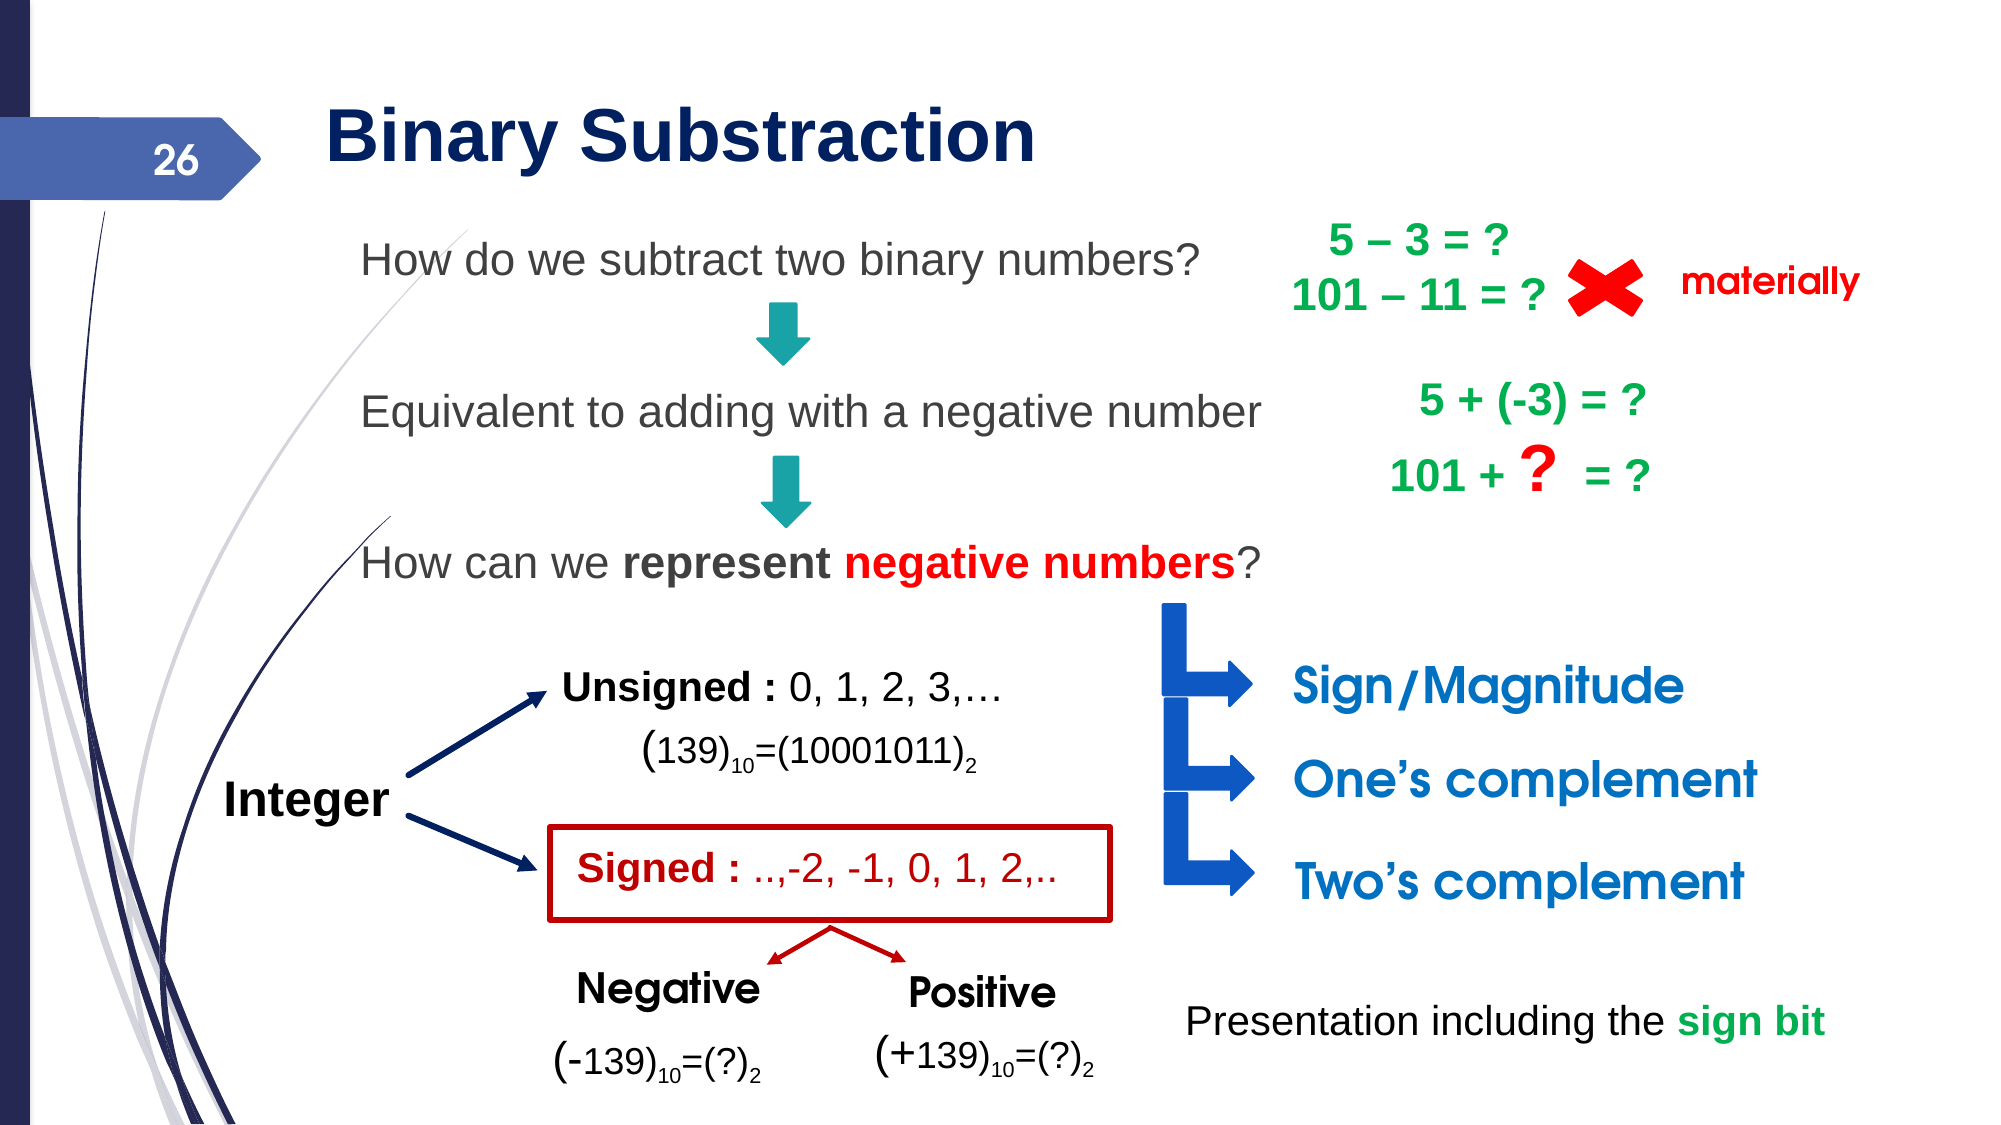

Binary Substraction
26
5 – 3 = ?
101 – 11 = ?

How do we subtract two binary numbers?

Equivalent to adding with a negative number

How can we represent negative numbers?

materially

5 + (-3) = ?
 101 + ?  = ?

Sign/Magnitude
Unsigned : 0, 1, 2, 3,…

(139)10=(10001011)2
One’s complement
Integer

Signed : ..,-2, -1, 0, 1, 2,..
Two’s complement
Negative
Positive
Presentation including the sign bit
(+139)10=(?)2
(-139)10=(?)2